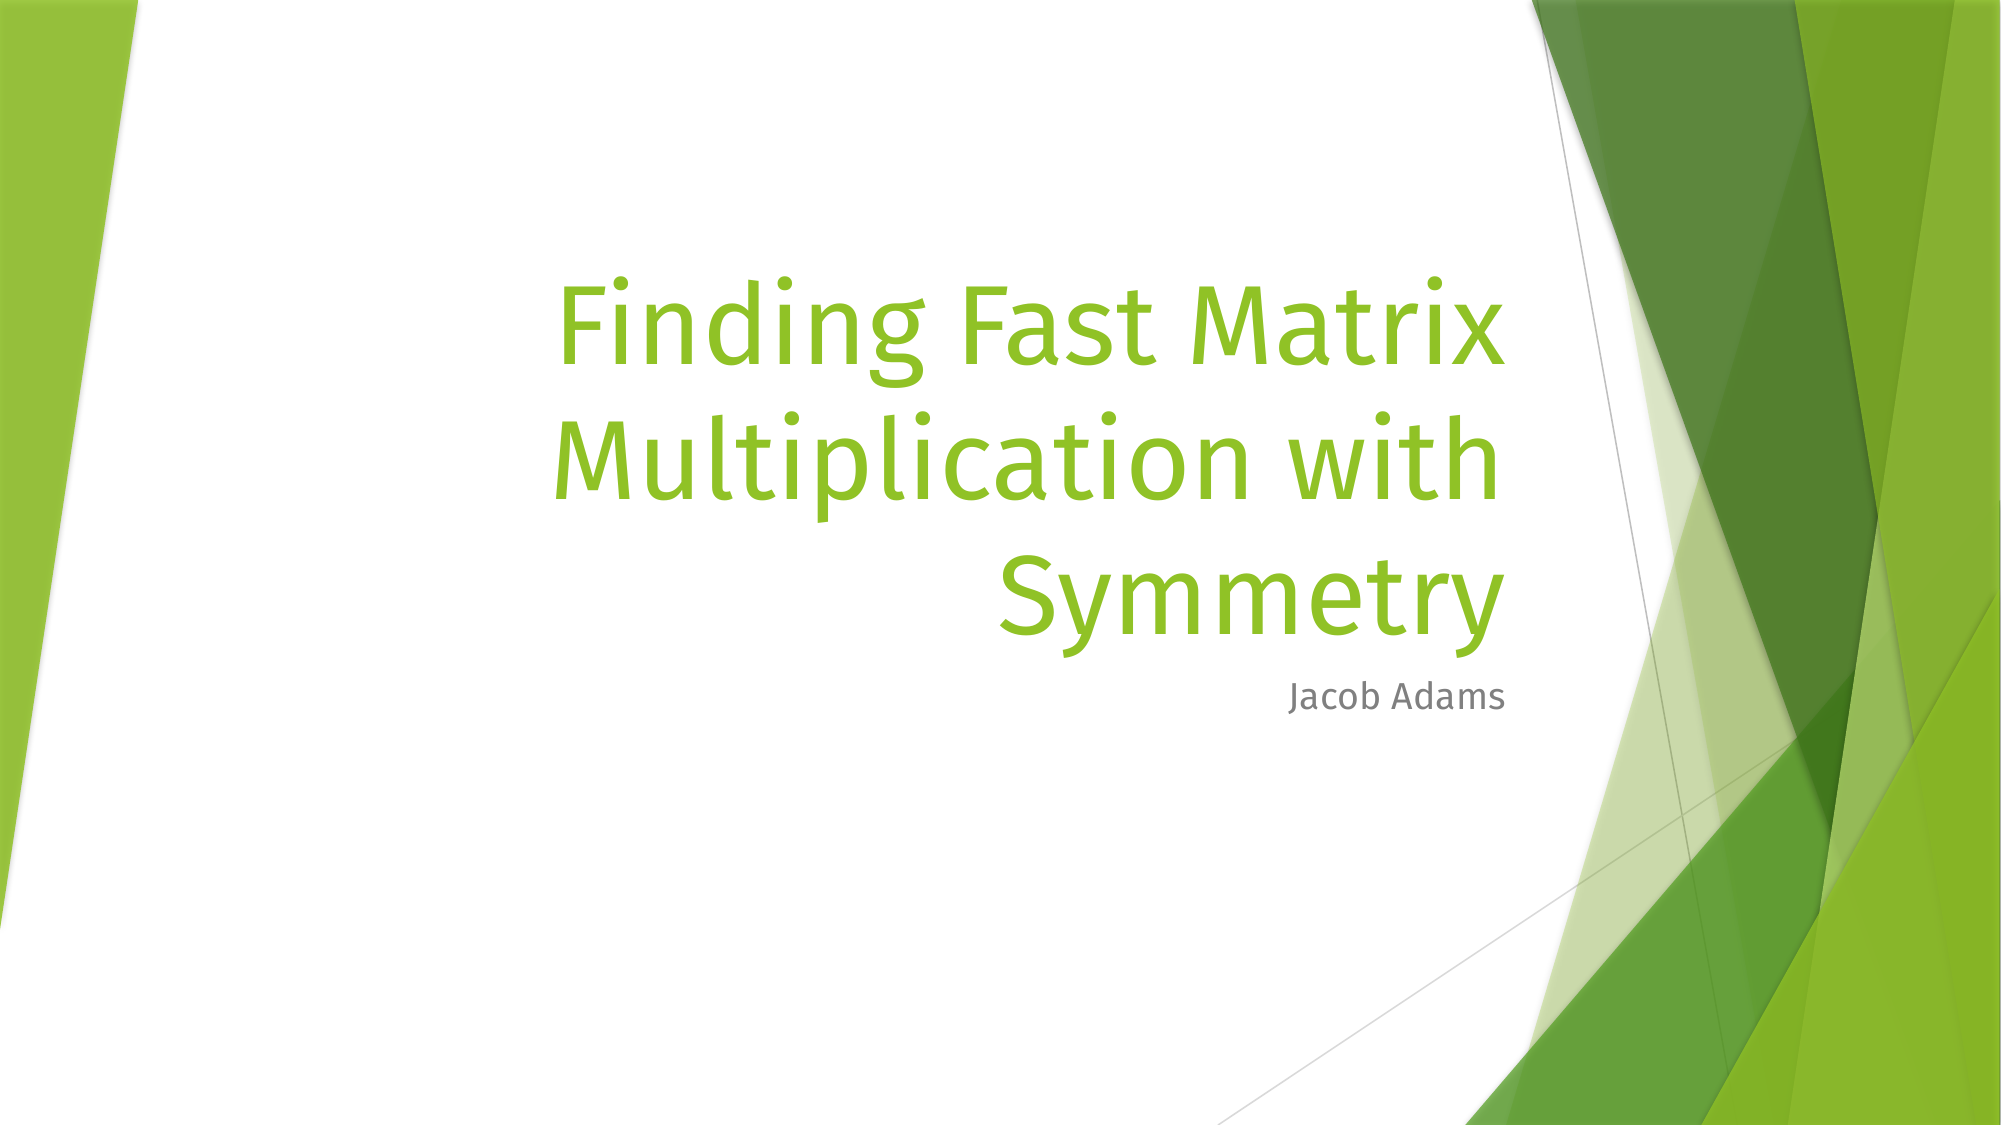

# Finding Fast Matrix Multiplication with Symmetry
Jacob Adams